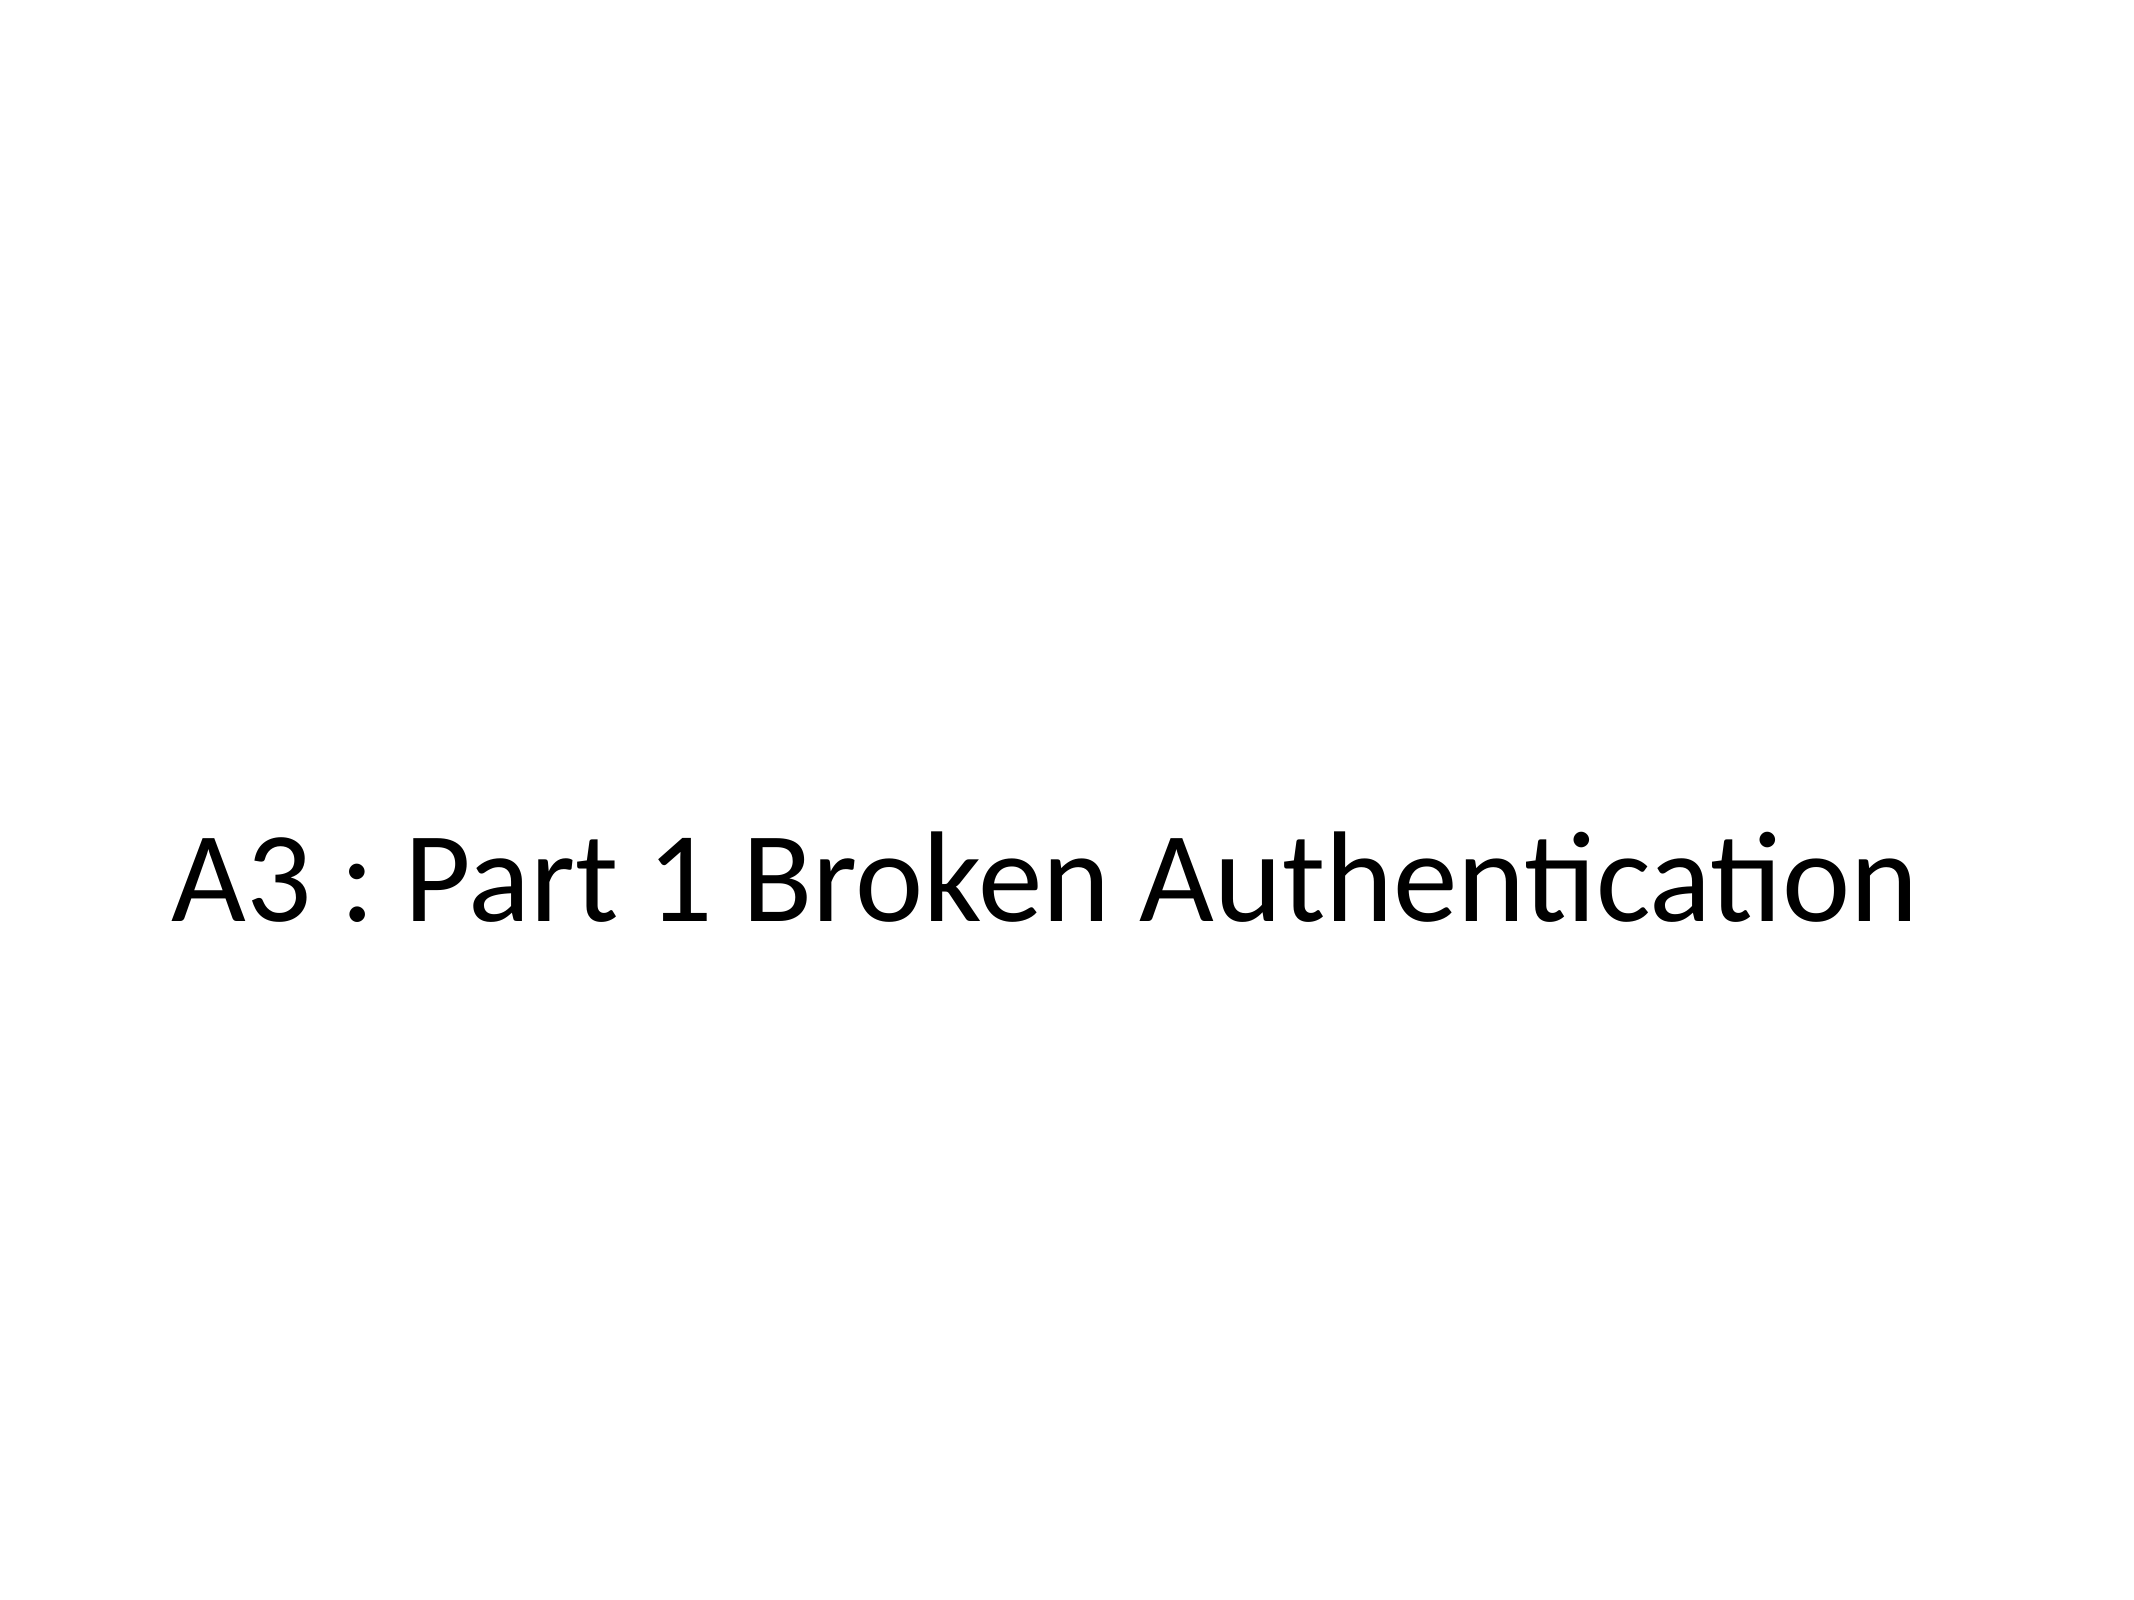

# A3 : Part 1 Broken Authentication
30